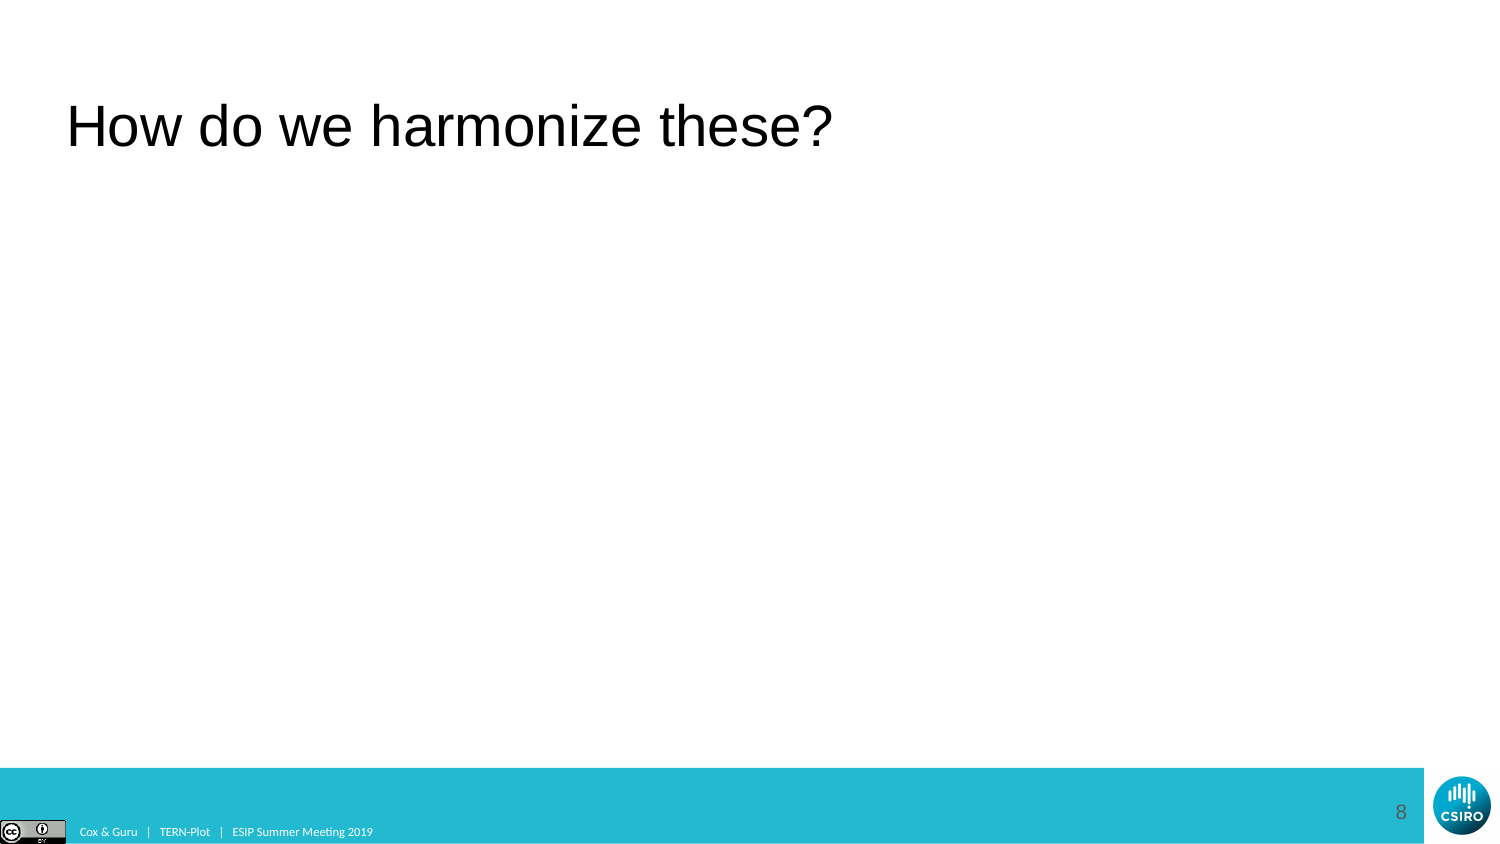

# How do we harmonize these?
8